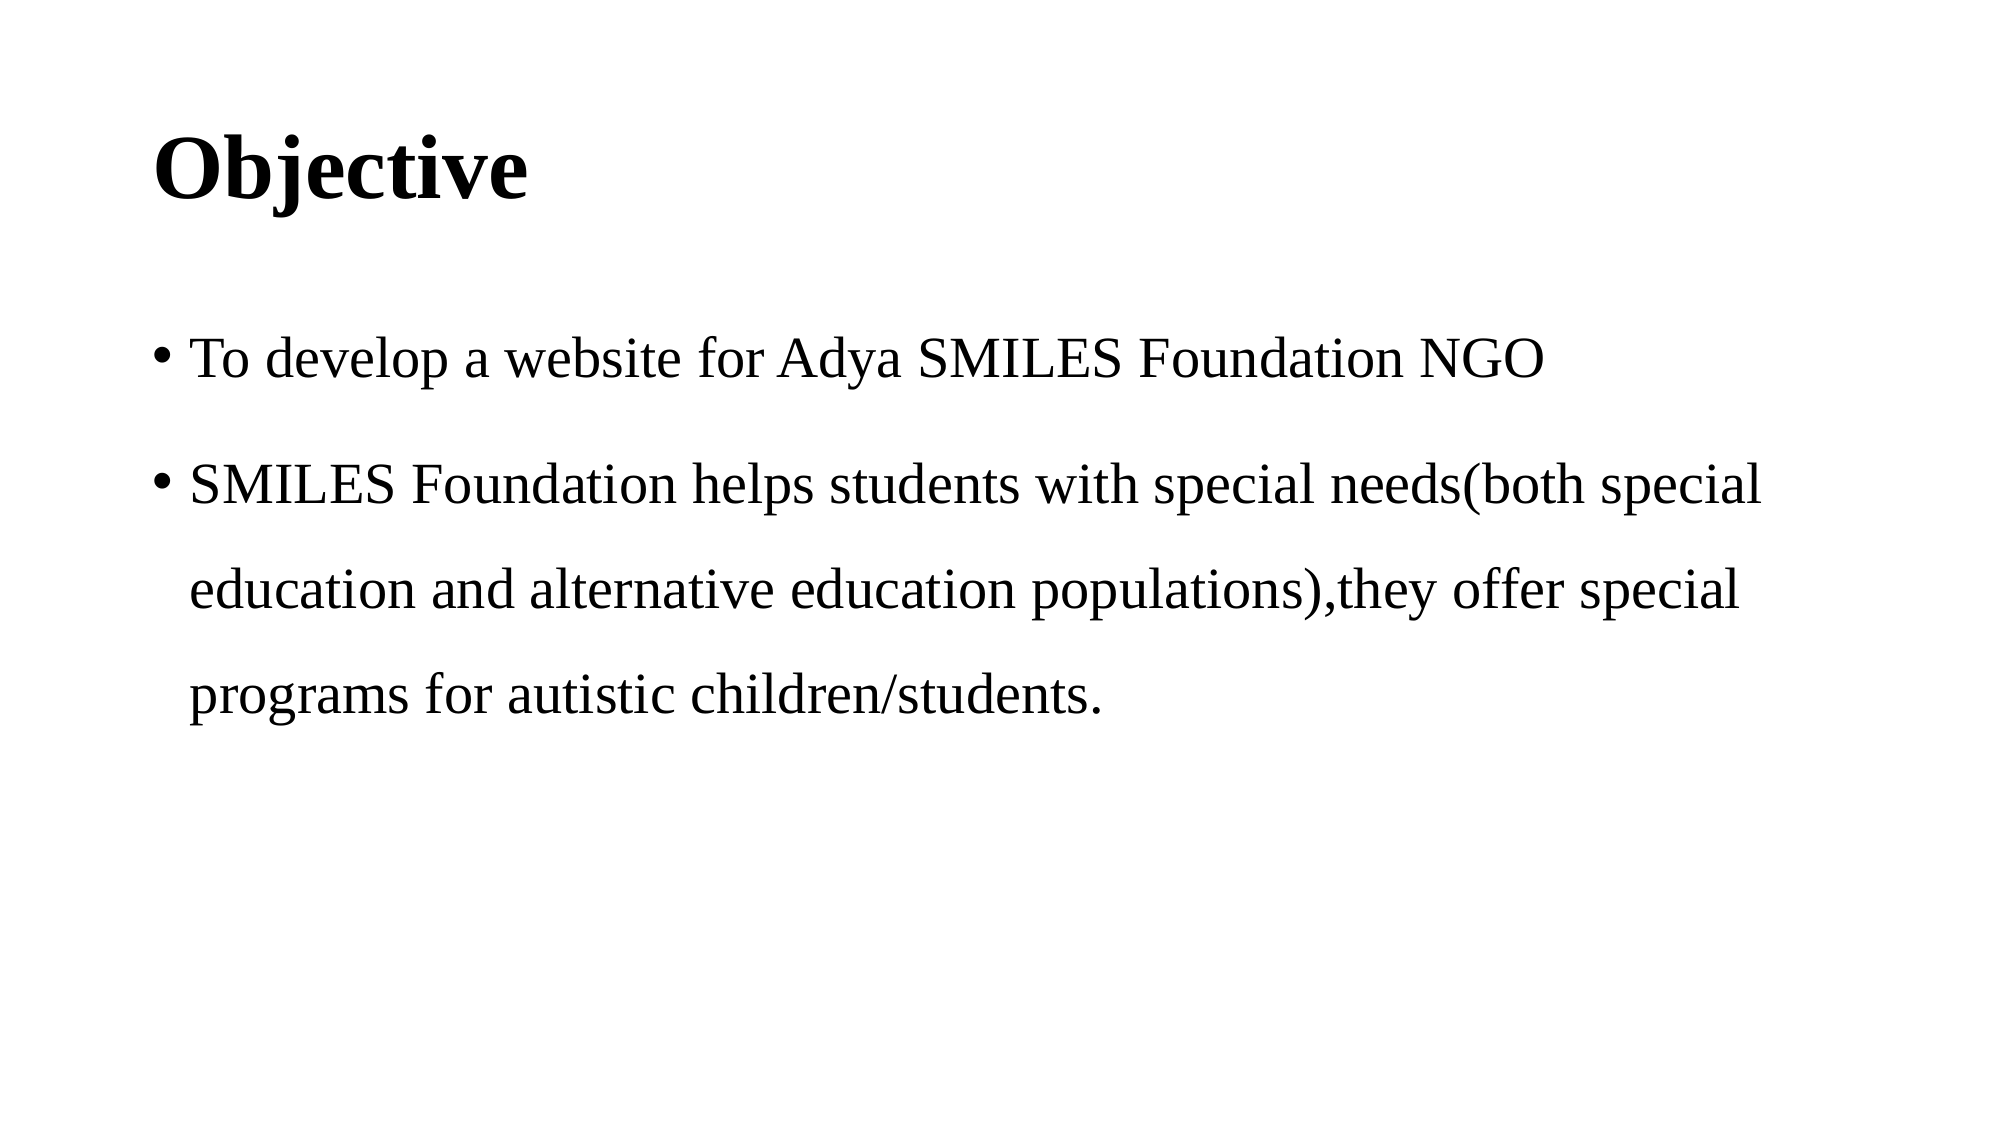

# Objective
To develop a website for Adya SMILES Foundation NGO
SMILES Foundation helps students with special needs(both special education and alternative education populations),they offer special programs for autistic children/students.